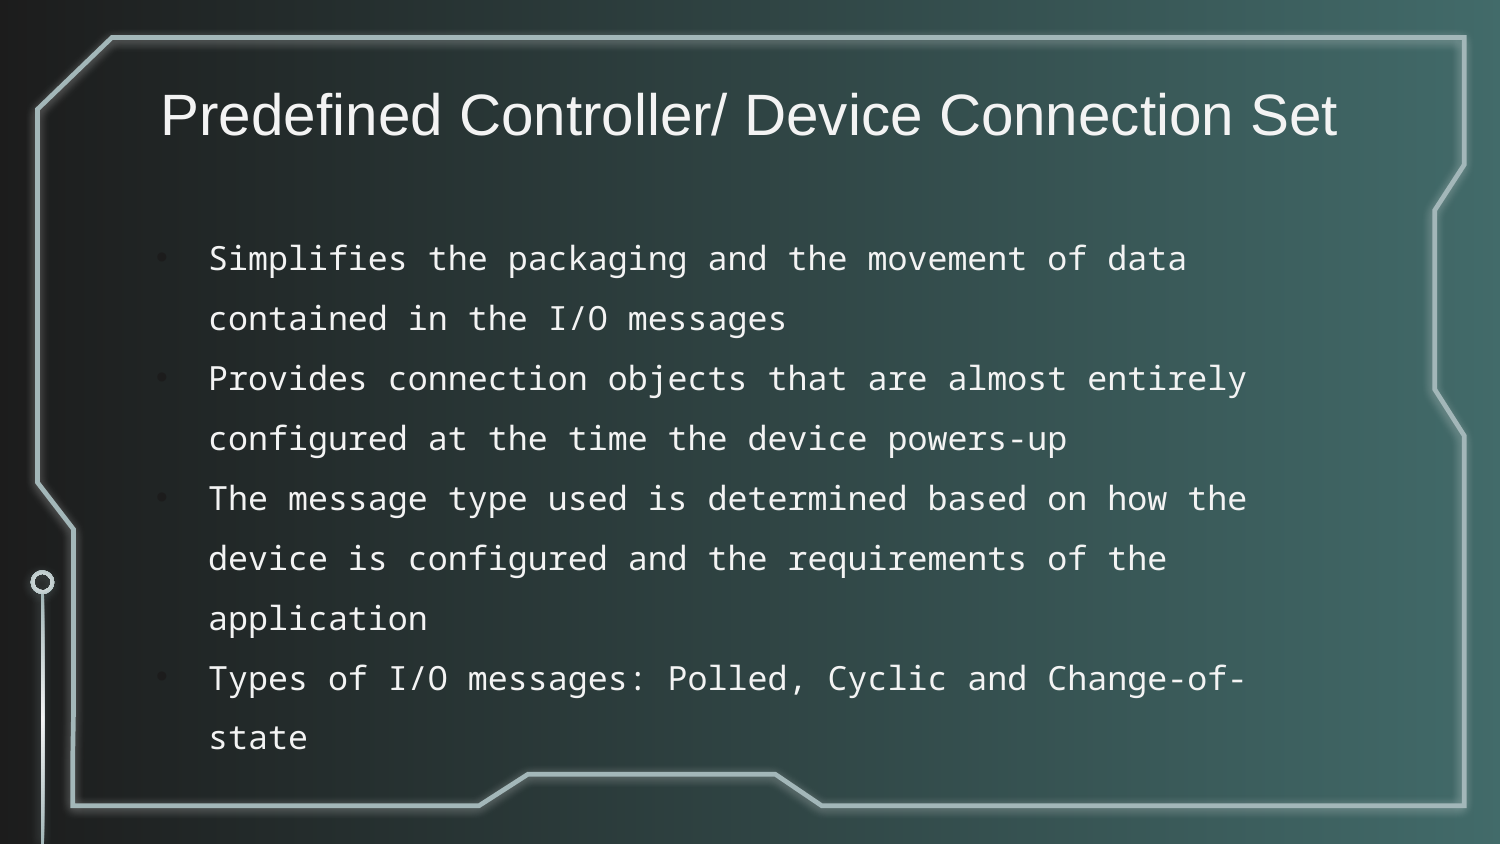

# Predefined Controller/ Device Connection Set
Simplifies the packaging and the movement of data contained in the I/O messages
Provides connection objects that are almost entirely configured at the time the device powers-up
The message type used is determined based on how the device is configured and the requirements of the application
Types of I/O messages: Polled, Cyclic and Change-of-state